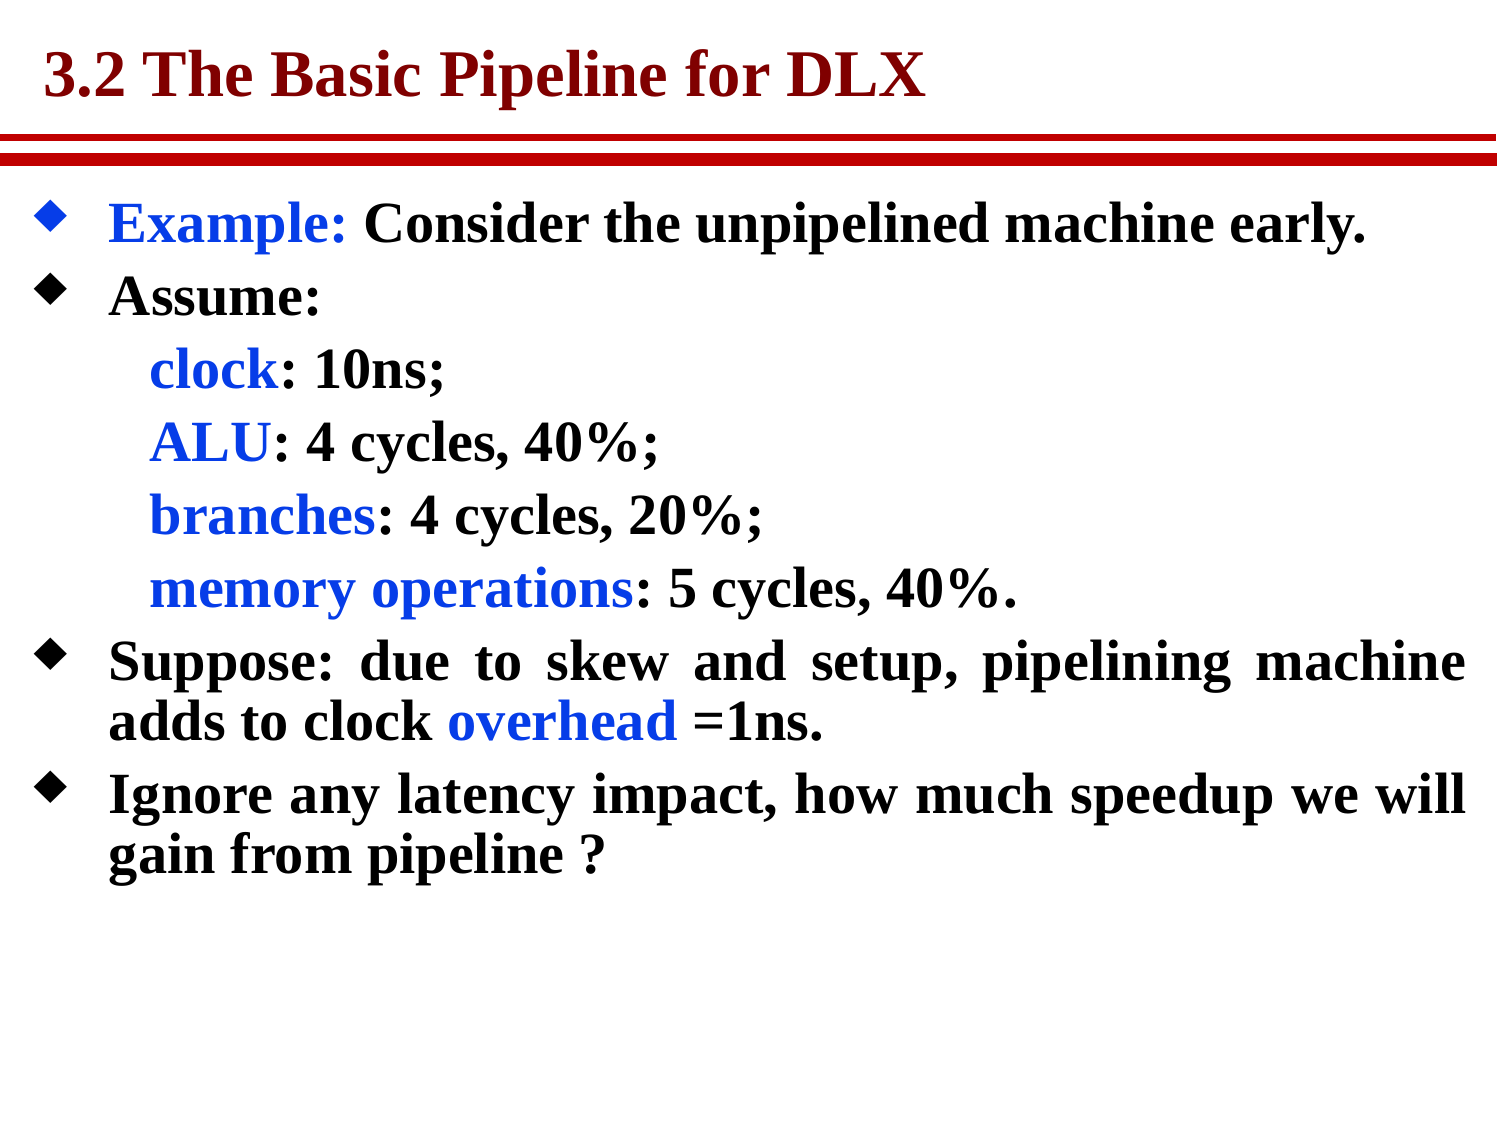

# 3.2 The Basic Pipeline for DLX
Example: Consider the unpipelined machine early.
Assume:
        clock: 10ns;
        ALU: 4 cycles, 40%;
        branches: 4 cycles, 20%;
        memory operations: 5 cycles, 40%.
Suppose: due to skew and setup, pipelining machine adds to clock overhead =1ns.
Ignore any latency impact, how much speedup we will gain from pipeline ?